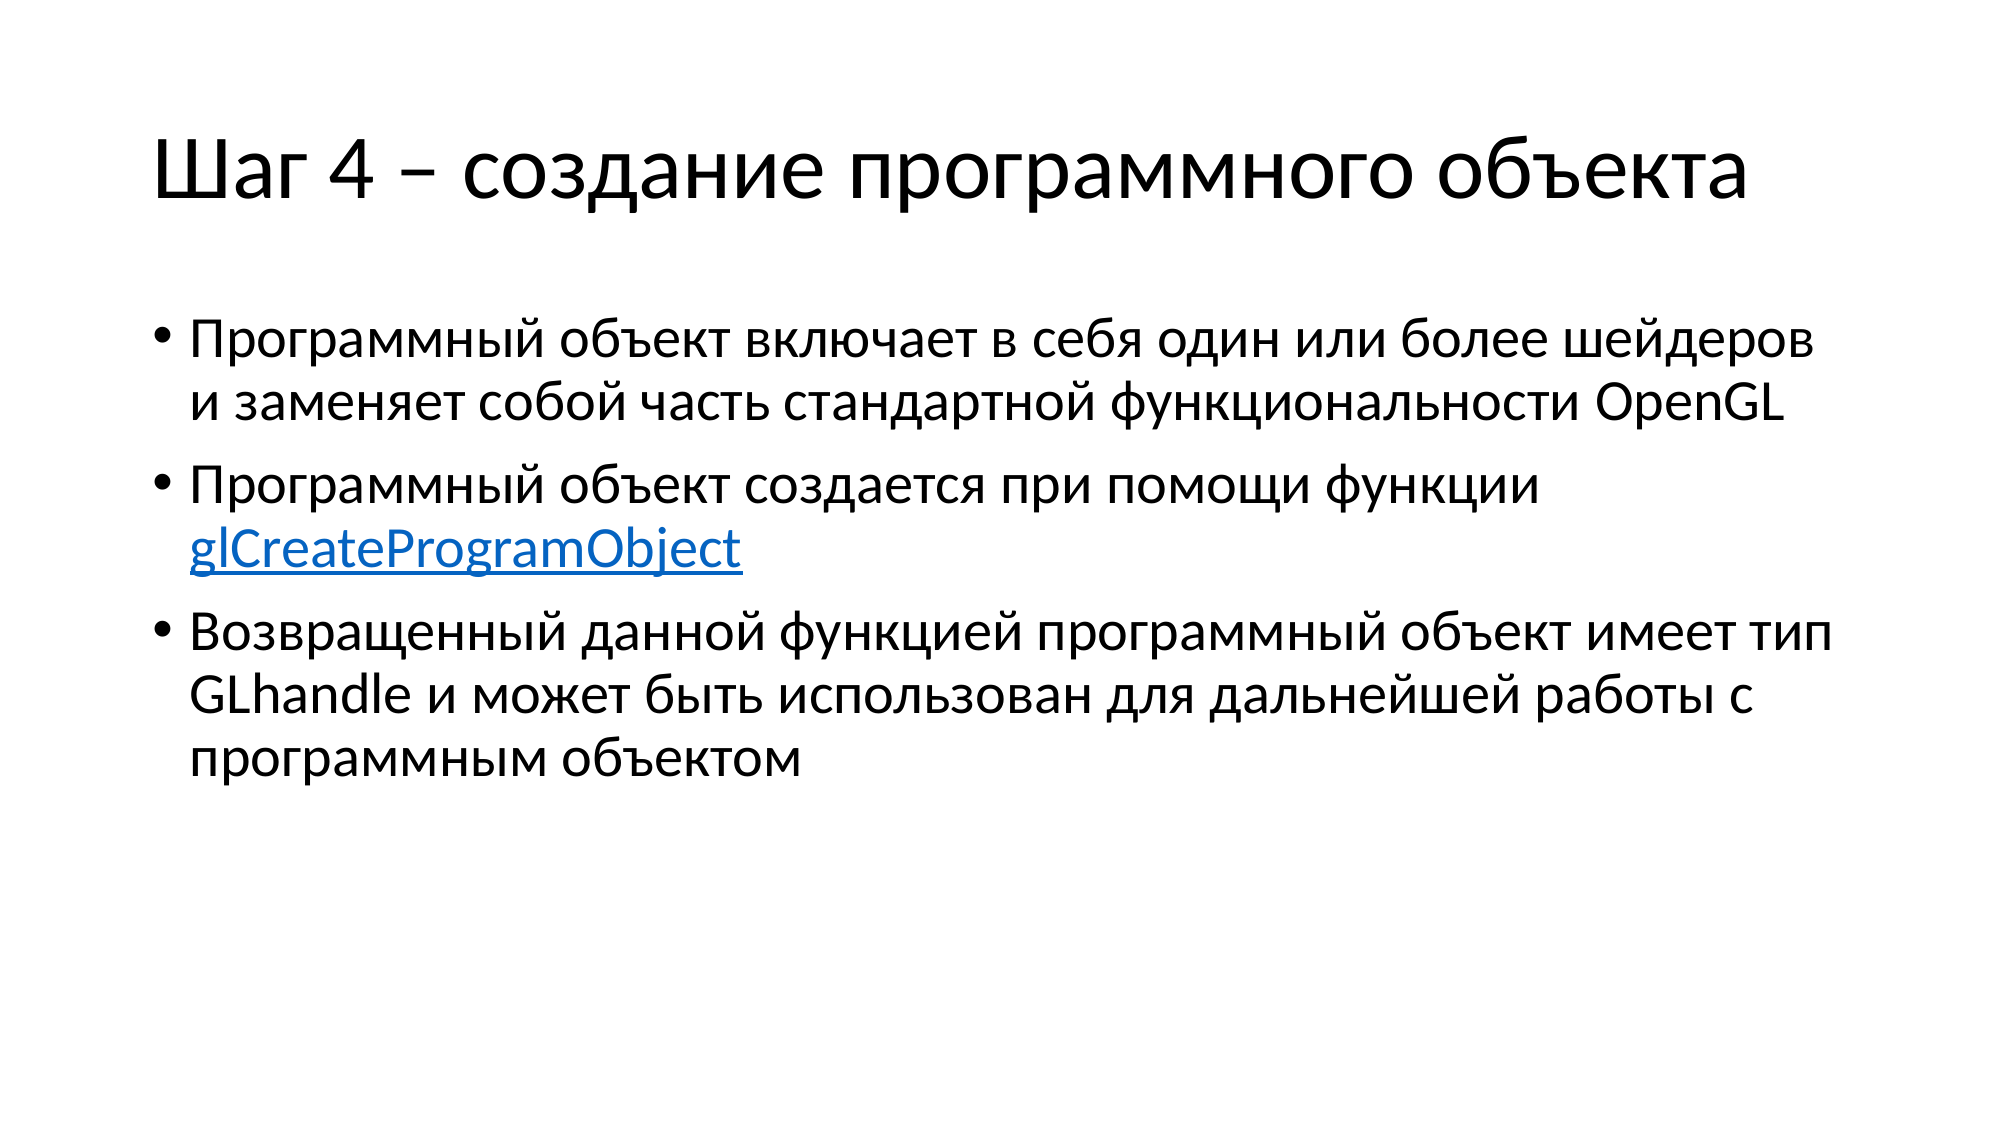

# Шаг 4 – создание программного объекта
Программный объект включает в себя один или более шейдеров и заменяет собой часть стандартной функциональности OpenGL
Программный объект создается при помощи функции glCreateProgramObject
Возвращенный данной функцией программный объект имеет тип GLhandle и может быть использован для дальнейшей работы с программным объектом